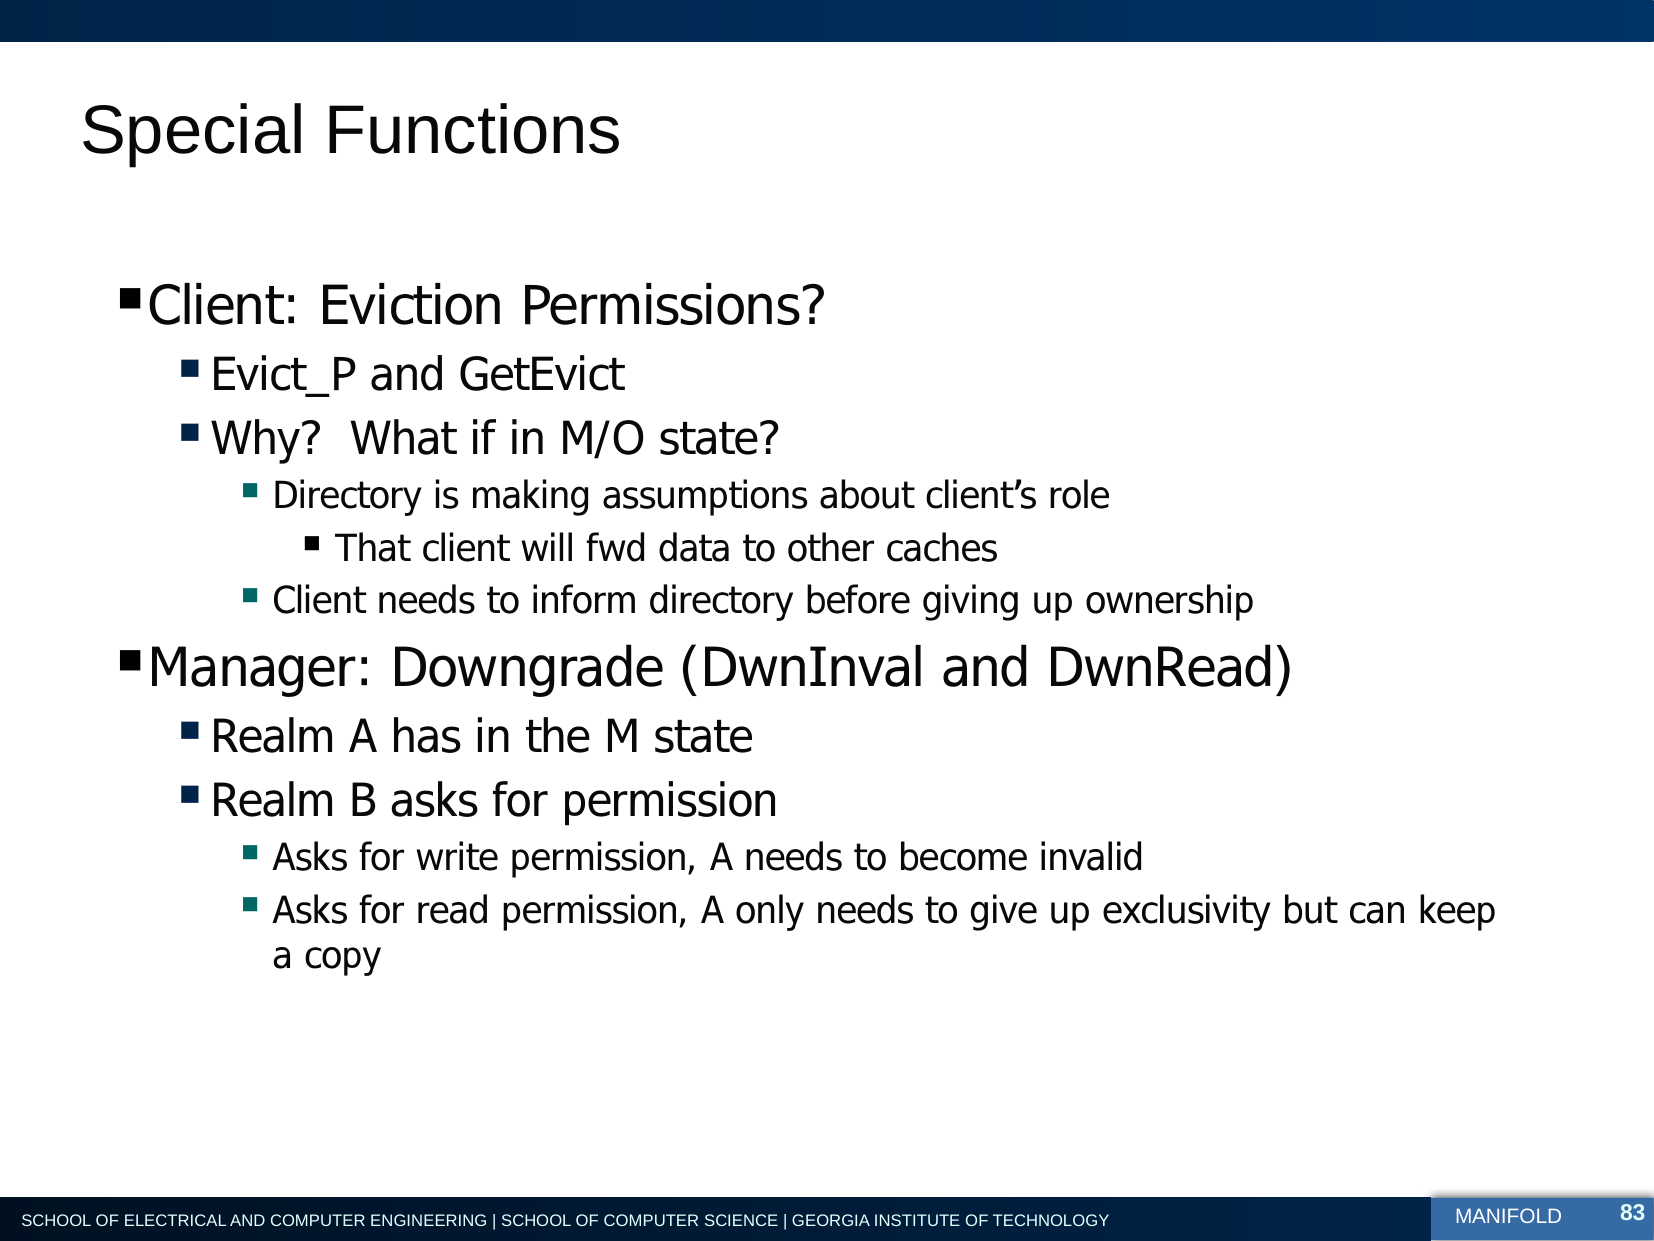

# Special Functions
Client: Eviction Permissions?
Evict_P and GetEvict
Why?  What if in M/O state?
Directory is making assumptions about client’s role
That client will fwd data to other caches
Client needs to inform directory before giving up ownership
Manager: Downgrade (DwnInval and DwnRead)
Realm A has in the M state
Realm B asks for permission
Asks for write permission, A needs to become invalid
Asks for read permission, A only needs to give up exclusivity but can keep a copy
83